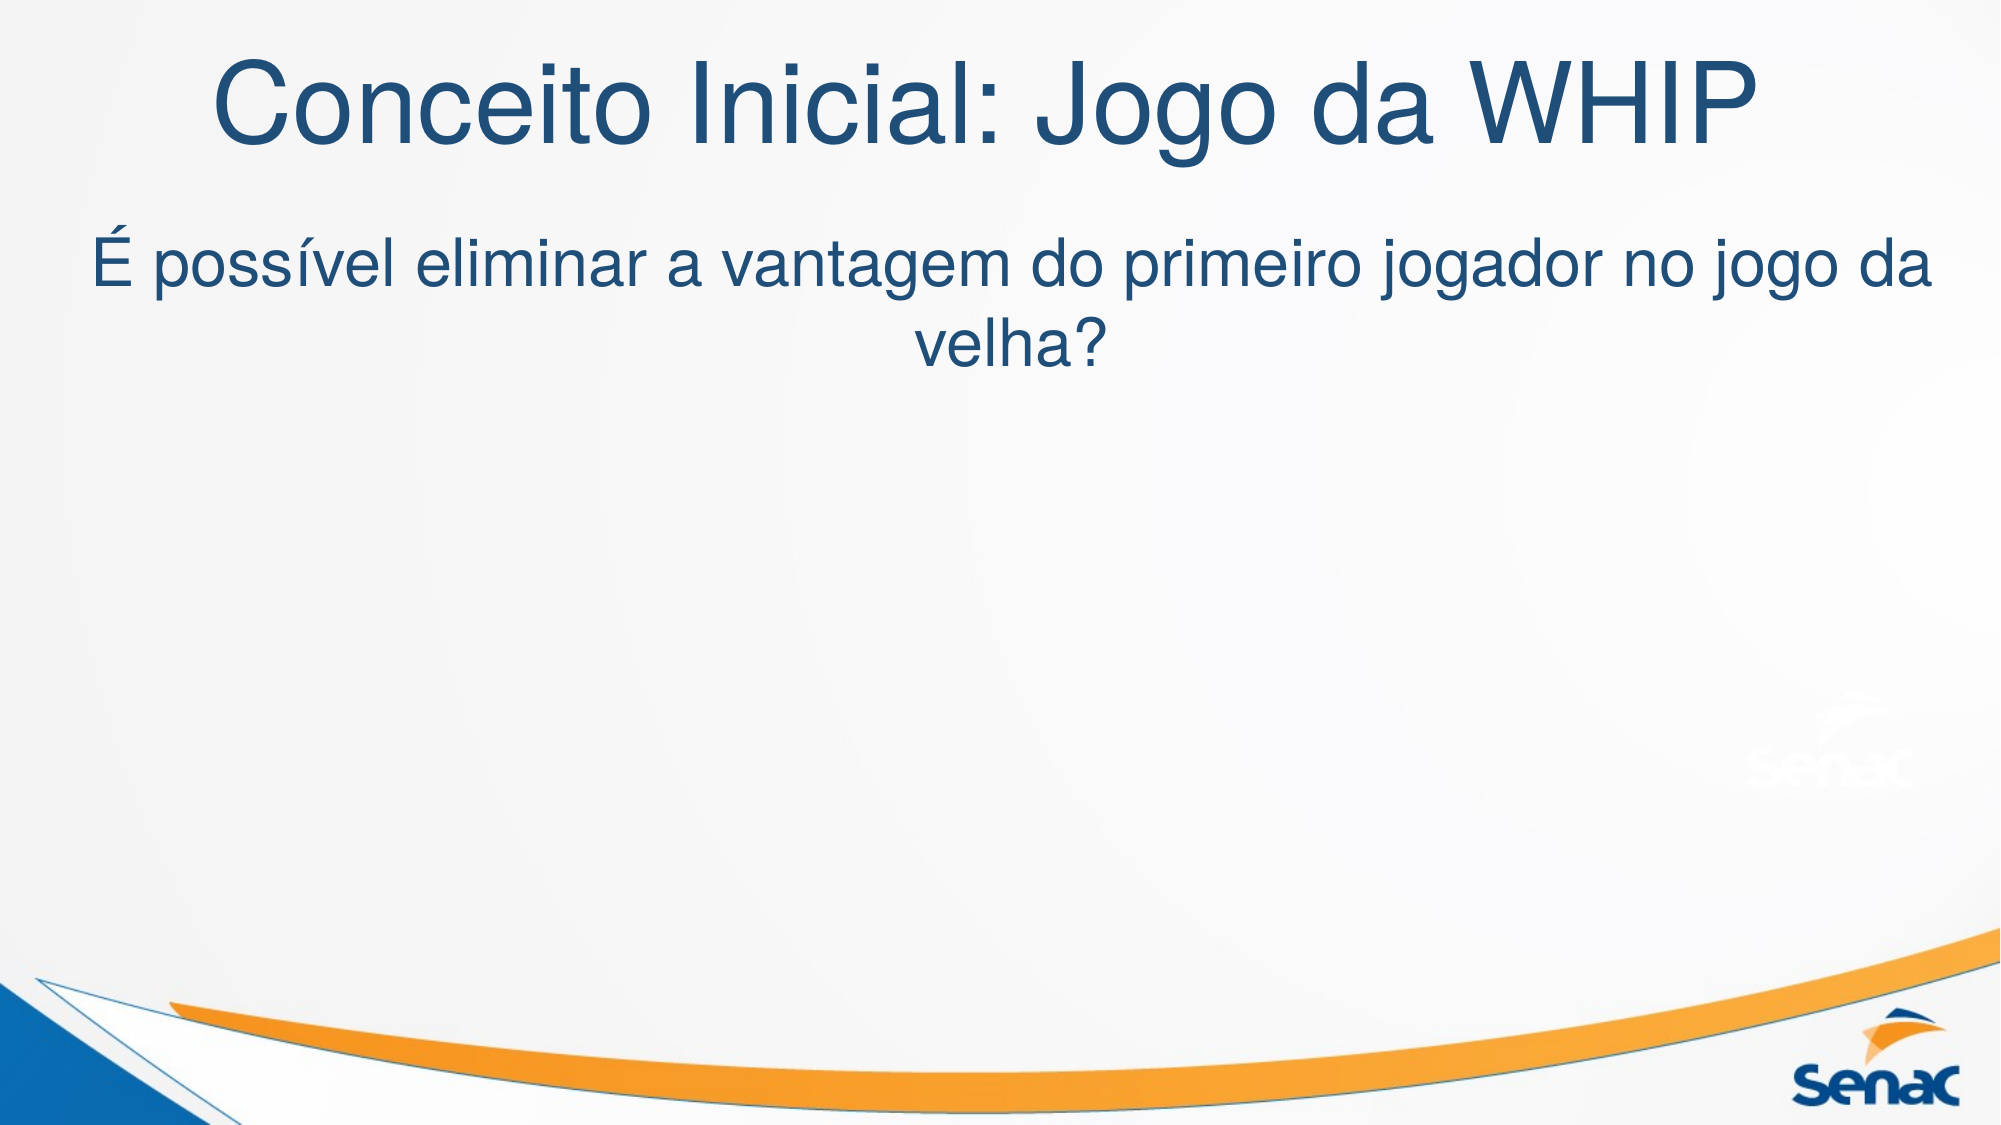

# Conceito Inicial: Jogo da WHIP
É possível eliminar a vantagem do primeiro jogador no jogo da velha?